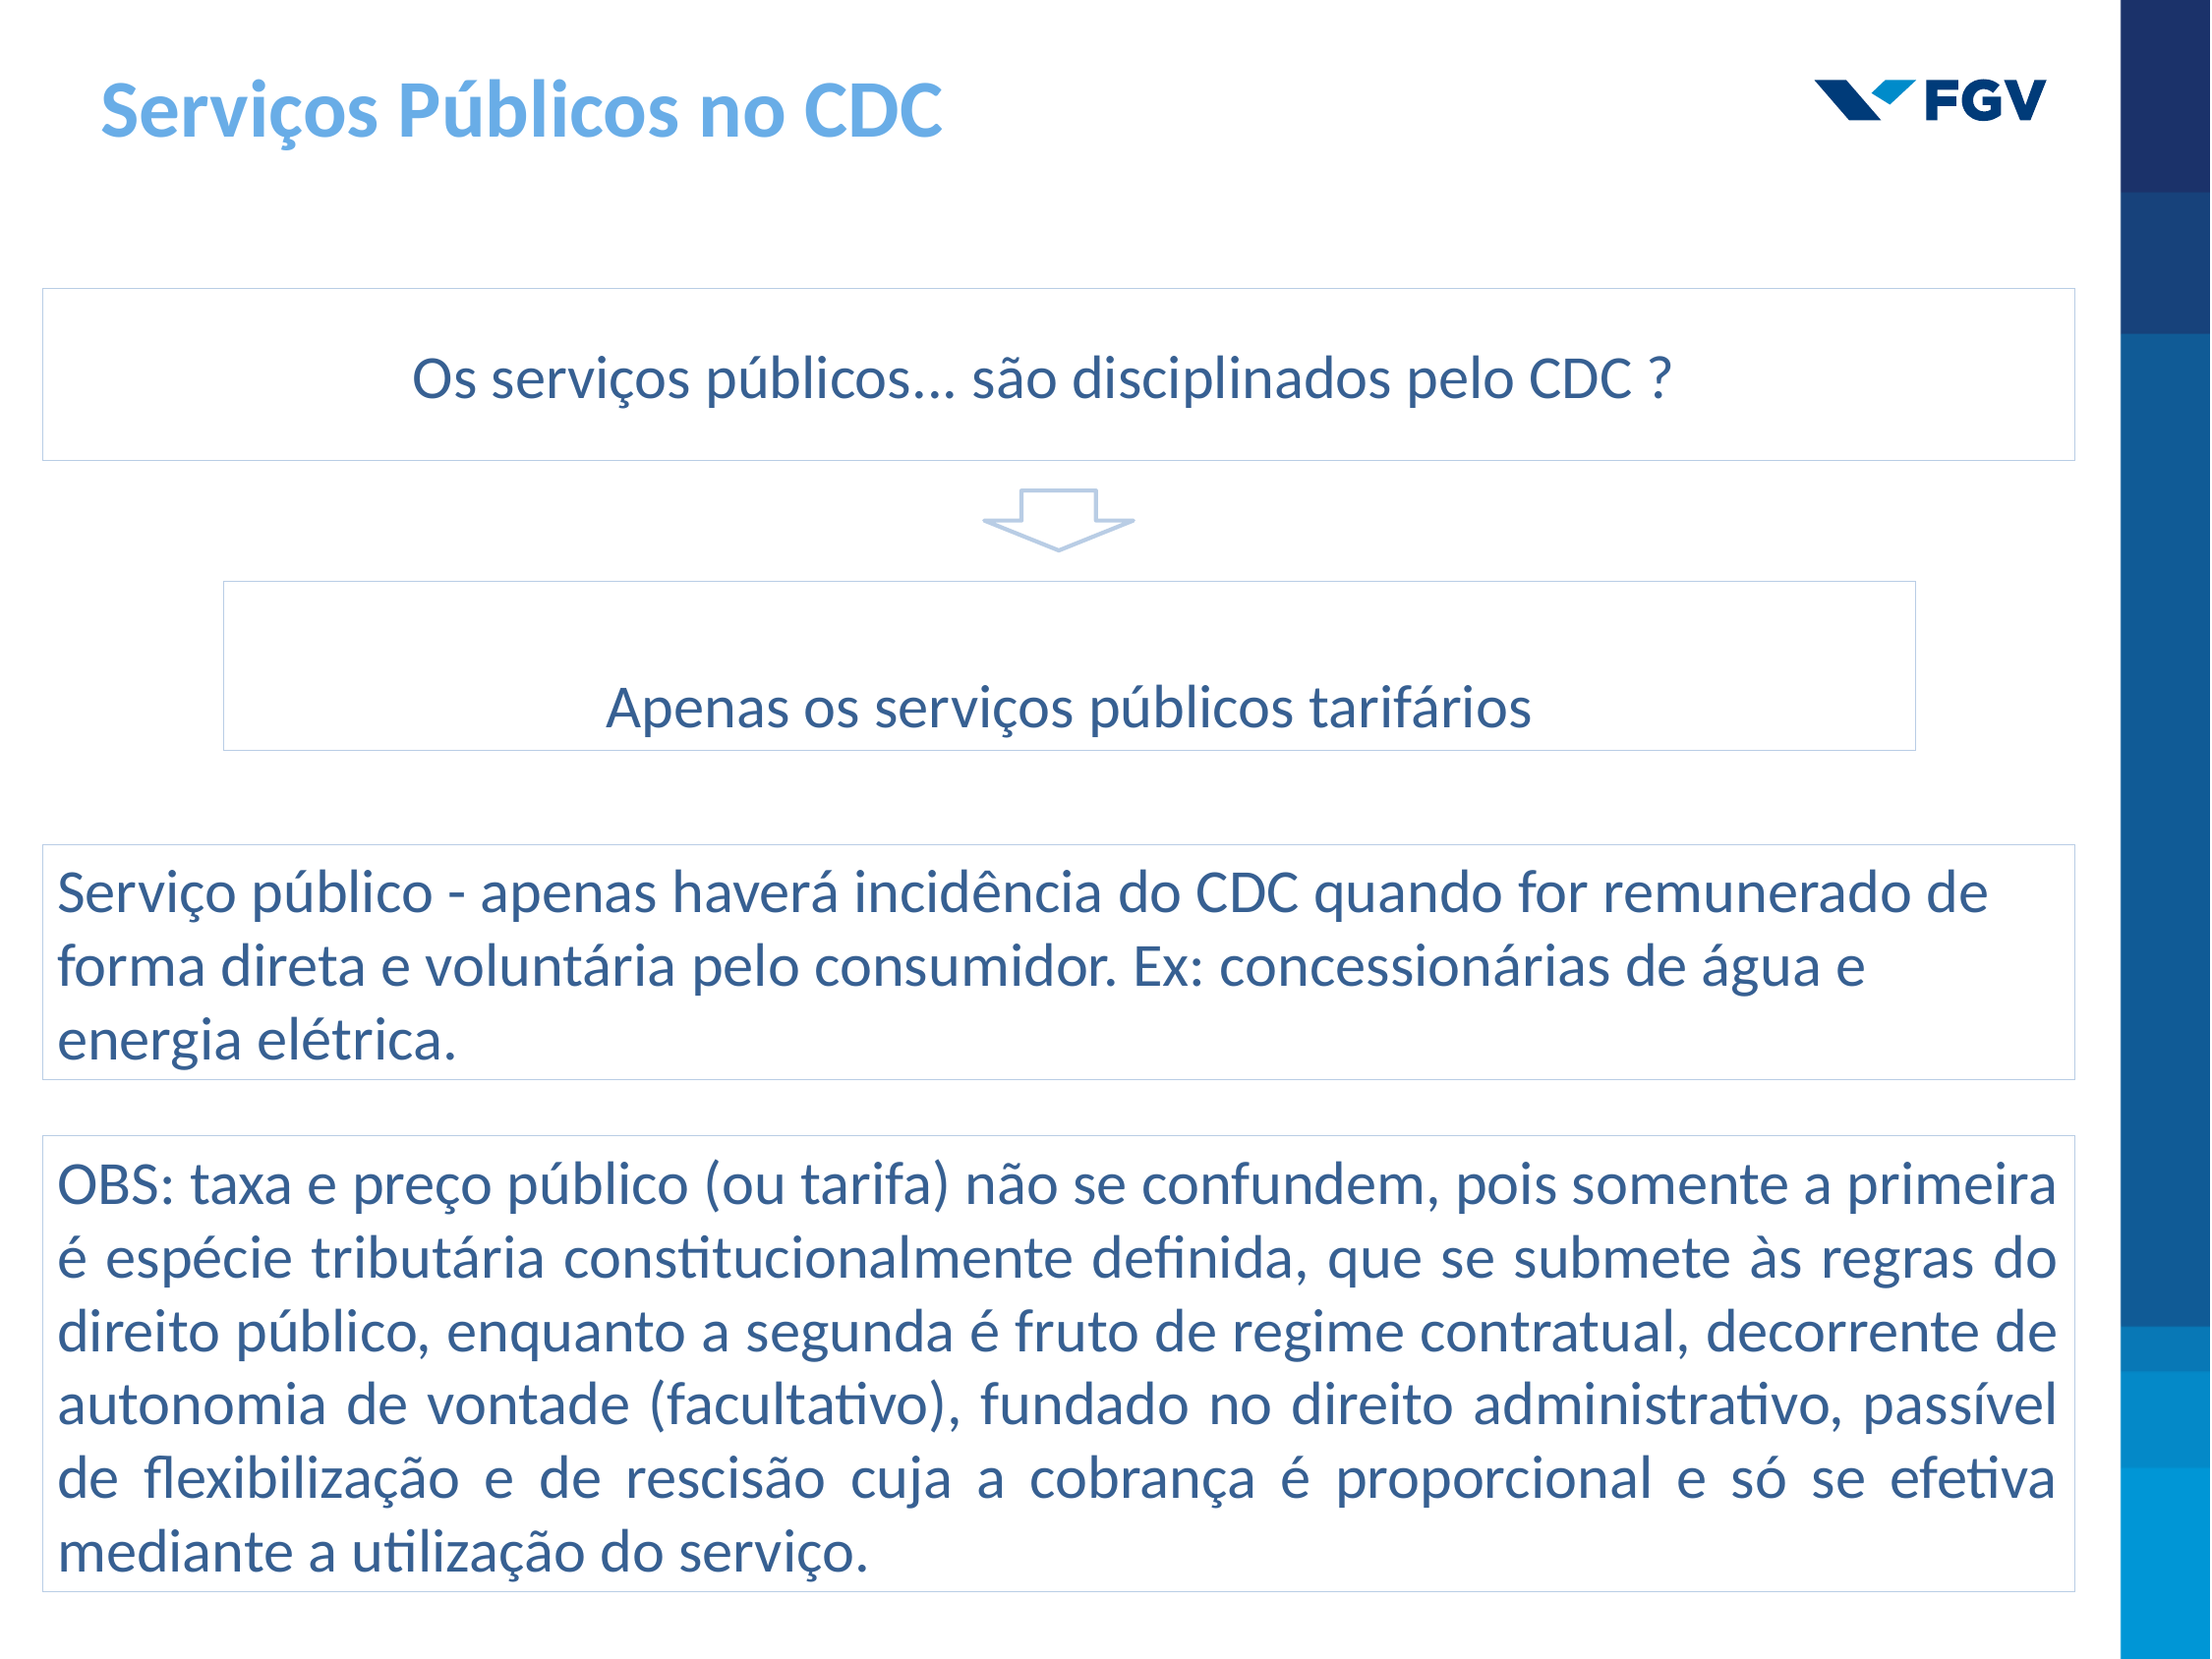

Serviços Públicos no CDC
Os serviços públicos... são disciplinados pelo CDC ?

Apenas os serviços públicos tarifários
Serviço público - apenas haverá incidência do CDC quando for remunerado de forma direta e voluntária pelo consumidor. Ex: concessionárias de água e energia elétrica.
OBS: taxa e preço público (ou tarifa) não se confundem, pois somente a primeira é espécie tributária constitucionalmente definida, que se submete às regras do direito público, enquanto a segunda é fruto de regime contratual, decorrente de autonomia de vontade (facultativo), fundado no direito administrativo, passível de flexibilização e de rescisão cuja a cobrança é proporcional e só se efetiva mediante a utilização do serviço.